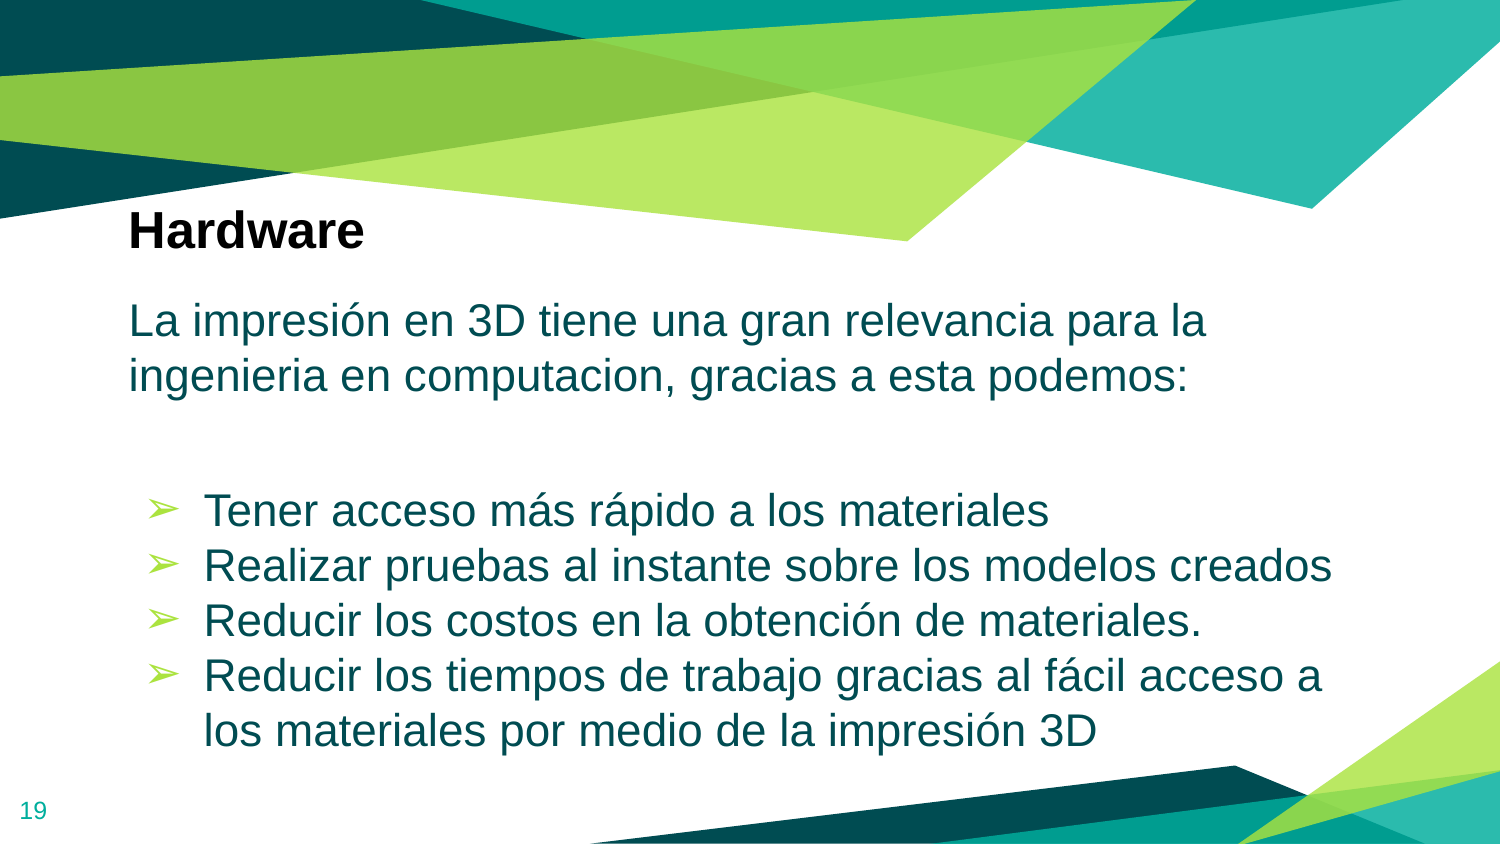

Hardware
La impresión en 3D tiene una gran relevancia para la ingenieria en computacion, gracias a esta podemos:

Tener acceso más rápido a los materiales
Realizar pruebas al instante sobre los modelos creados
Reducir los costos en la obtención de materiales.
Reducir los tiempos de trabajo gracias al fácil acceso a los materiales por medio de la impresión 3D
19